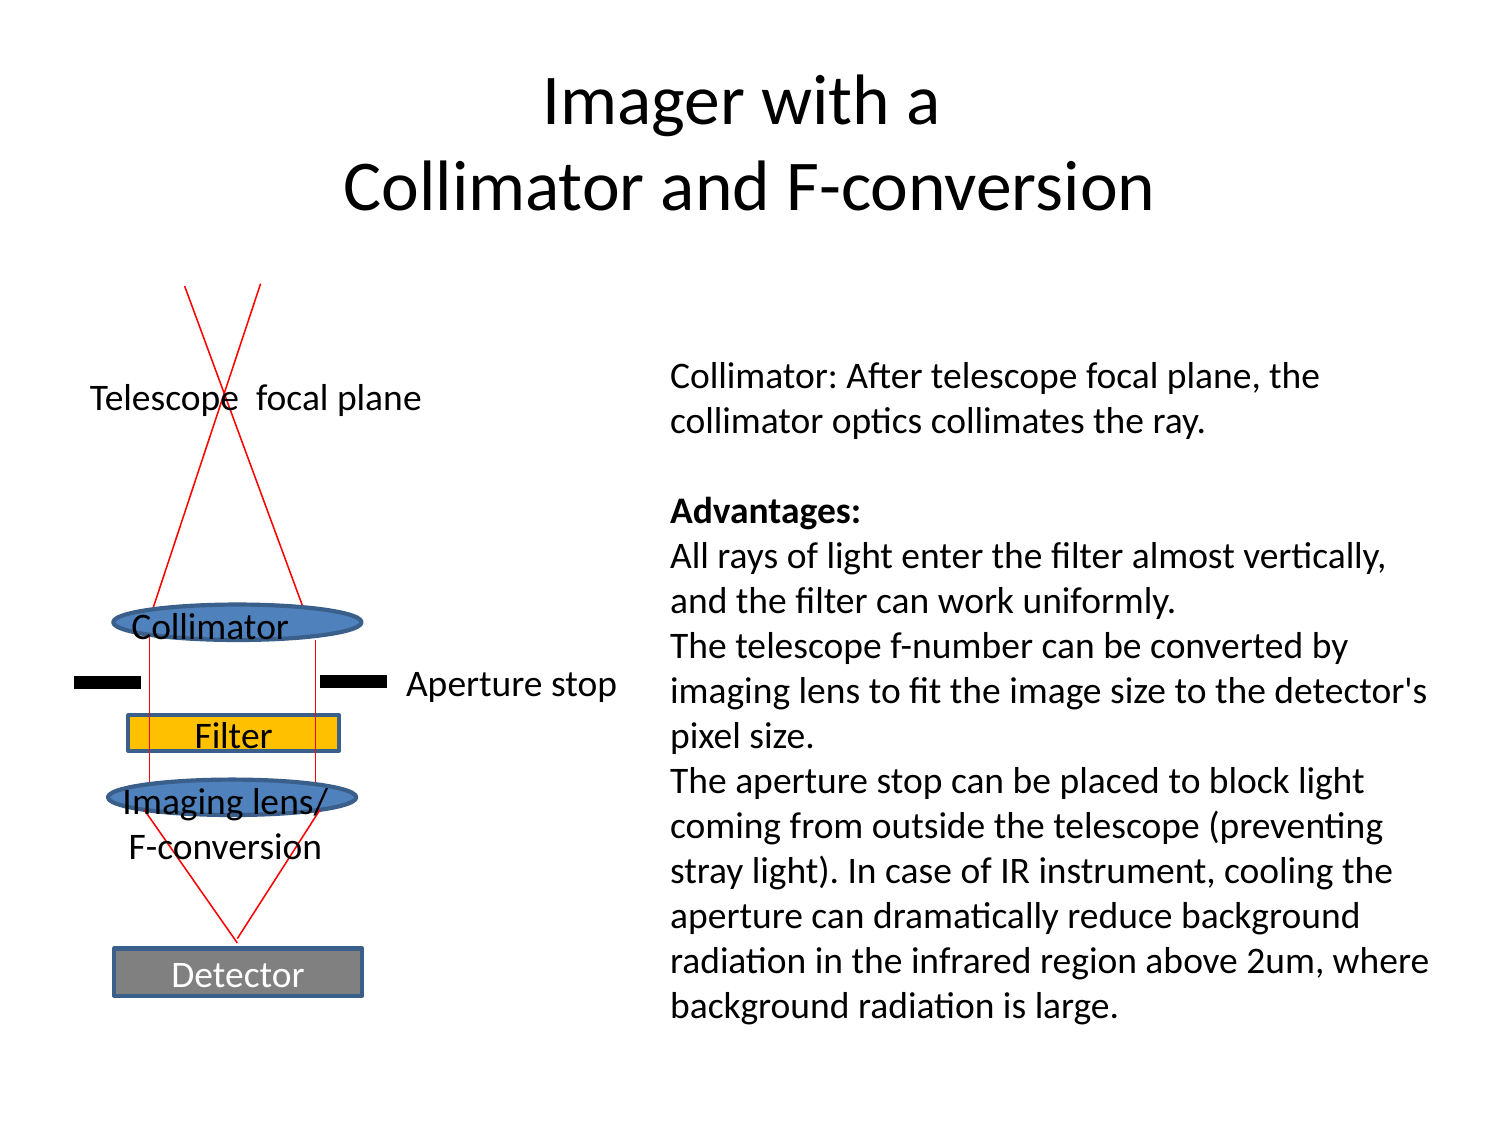

# Imager with a Collimator and F-conversion
Collimator: After telescope focal plane, the collimator optics collimates the ray.

Advantages:
All rays of light enter the filter almost vertically, and the filter can work uniformly.
The telescope f-number can be converted by imaging lens to fit the image size to the detector's pixel size.
The aperture stop can be placed to block light coming from outside the telescope (preventing stray light). In case of IR instrument, cooling the aperture can dramatically reduce background radiation in the infrared region above 2um, where background radiation is large.
Telescope  focal plane
Collimator

Aperture stop
Filter
Imaging lens/
F-conversion

Detector